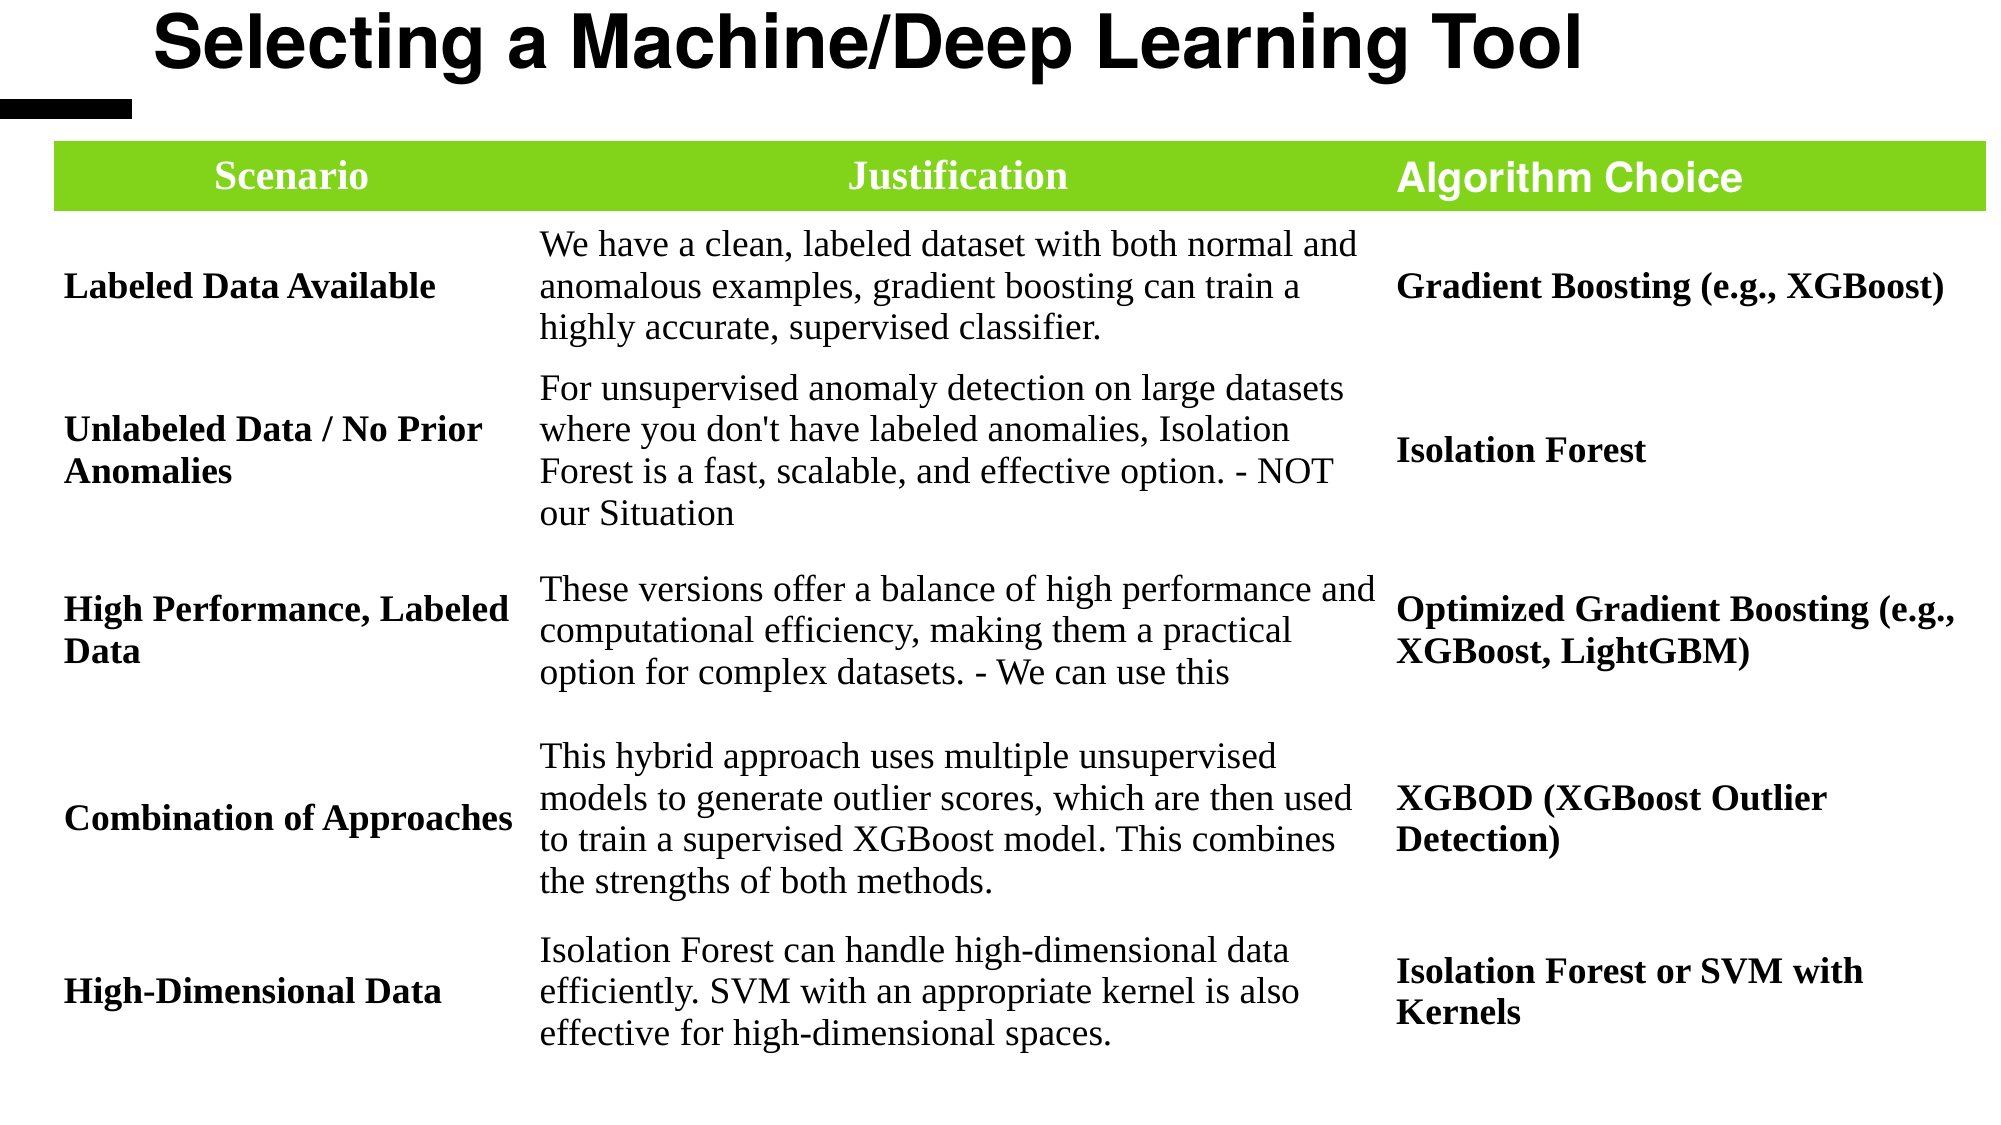

# Selecting a Machine/Deep Learning Tool
| Scenario | Justification | Algorithm Choice |
| --- | --- | --- |
| Labeled Data Available | We have a clean, labeled dataset with both normal and anomalous examples, gradient boosting can train a highly accurate, supervised classifier. | Gradient Boosting (e.g., XGBoost) |
| Unlabeled Data / No Prior Anomalies | For unsupervised anomaly detection on large datasets where you don't have labeled anomalies, Isolation Forest is a fast, scalable, and effective option. - NOT our Situation | Isolation Forest |
| High Performance, Labeled Data | These versions offer a balance of high performance and computational efficiency, making them a practical option for complex datasets. - We can use this | Optimized Gradient Boosting (e.g., XGBoost, LightGBM) |
| Combination of Approaches | This hybrid approach uses multiple unsupervised models to generate outlier scores, which are then used to train a supervised XGBoost model. This combines the strengths of both methods. | XGBOD (XGBoost Outlier Detection) |
| High-Dimensional Data | Isolation Forest can handle high-dimensional data efficiently. SVM with an appropriate kernel is also effective for high-dimensional spaces. | Isolation Forest or SVM with Kernels |